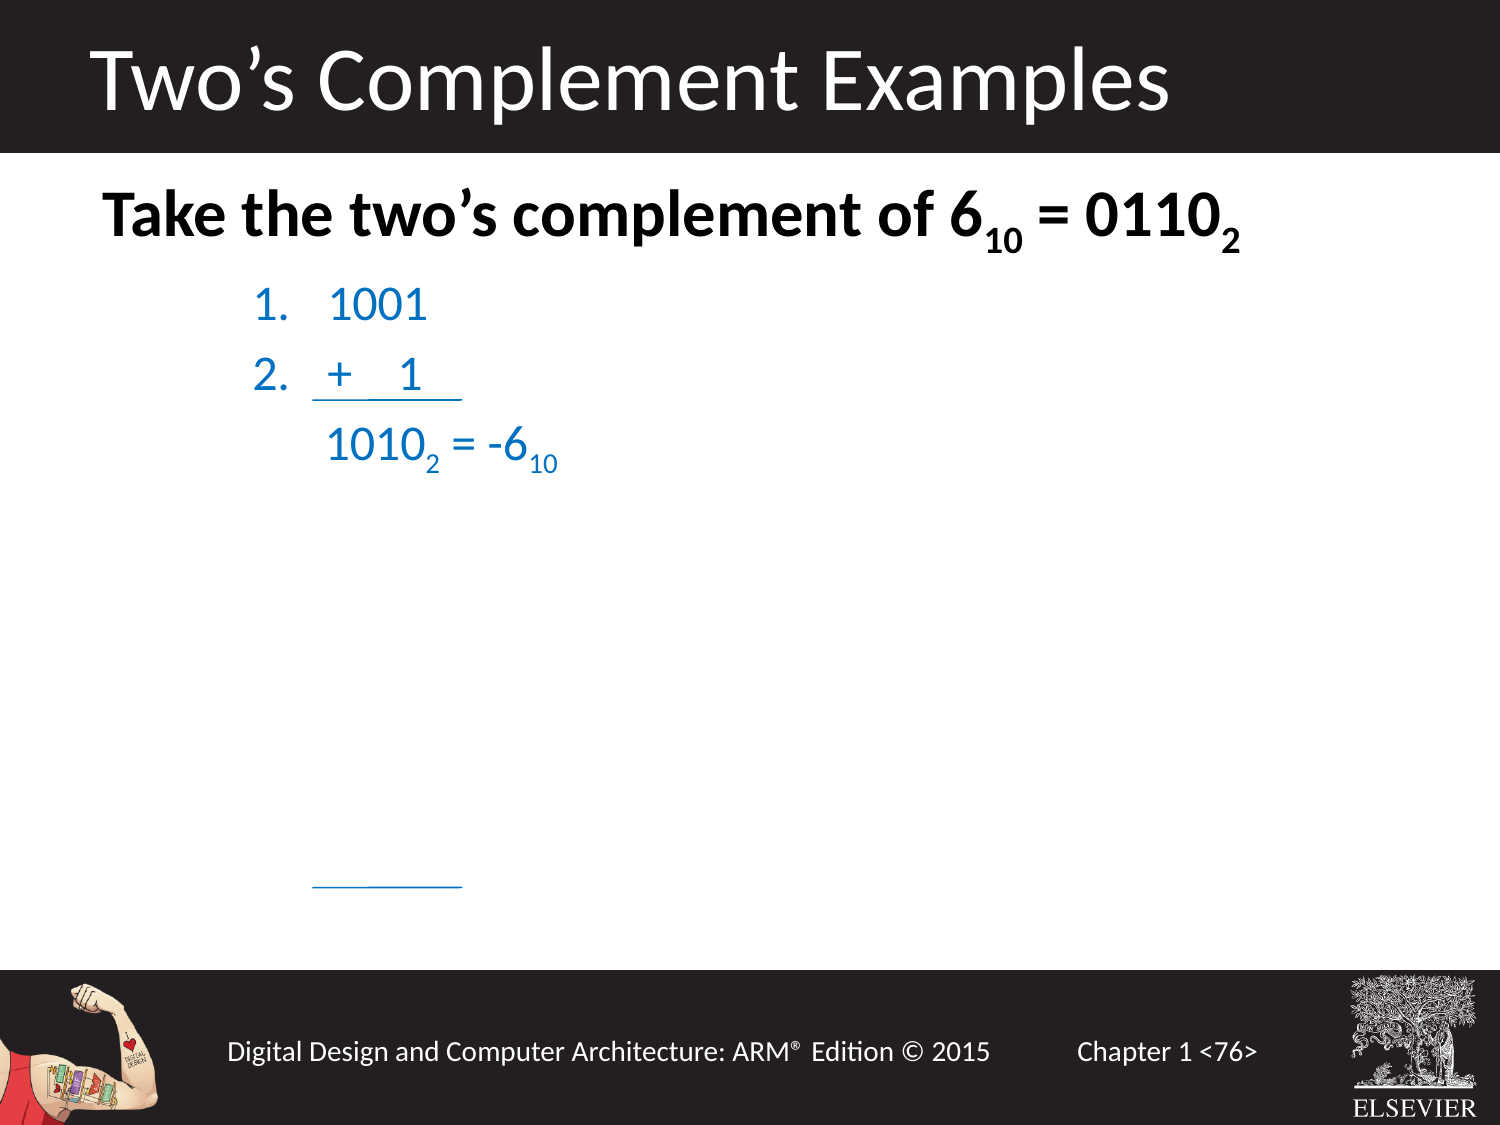

Two’s Complement Examples
Take the two’s complement of 610 = 01102
1001
+    1
       10102 = -610